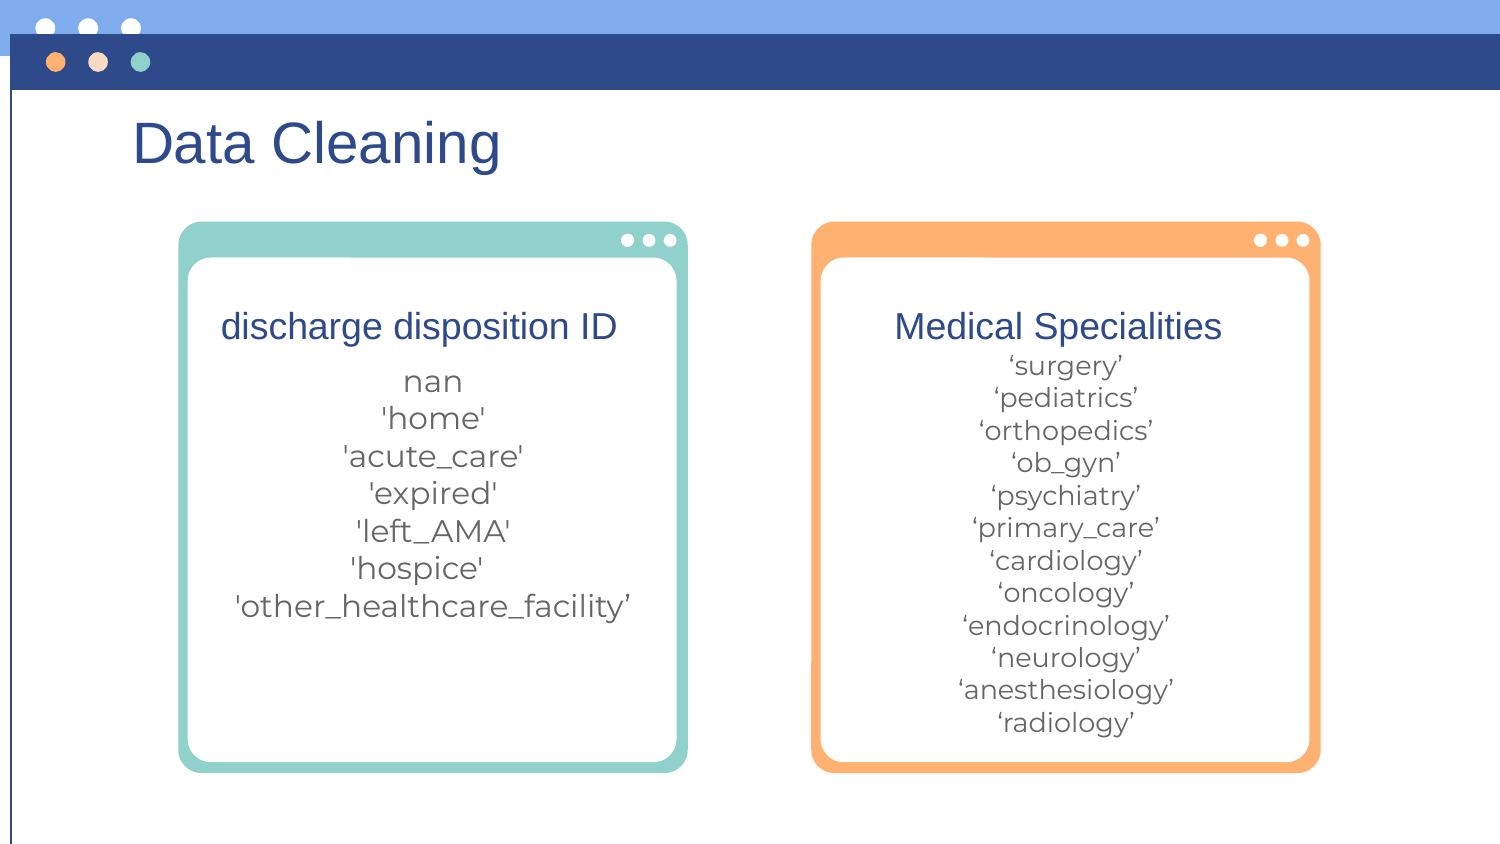

# Data Cleaning

discharge disposition ID
Medical Specialities
‘surgery’
‘pediatrics’
‘orthopedics’
‘ob_gyn’
‘psychiatry’
‘primary_care’
‘cardiology’
‘oncology’
‘endocrinology’
‘neurology’
‘anesthesiology’
‘radiology’
nan
'home'
'acute_care'
'expired'
'left_AMA'
'hospice'     'other_healthcare_facility’